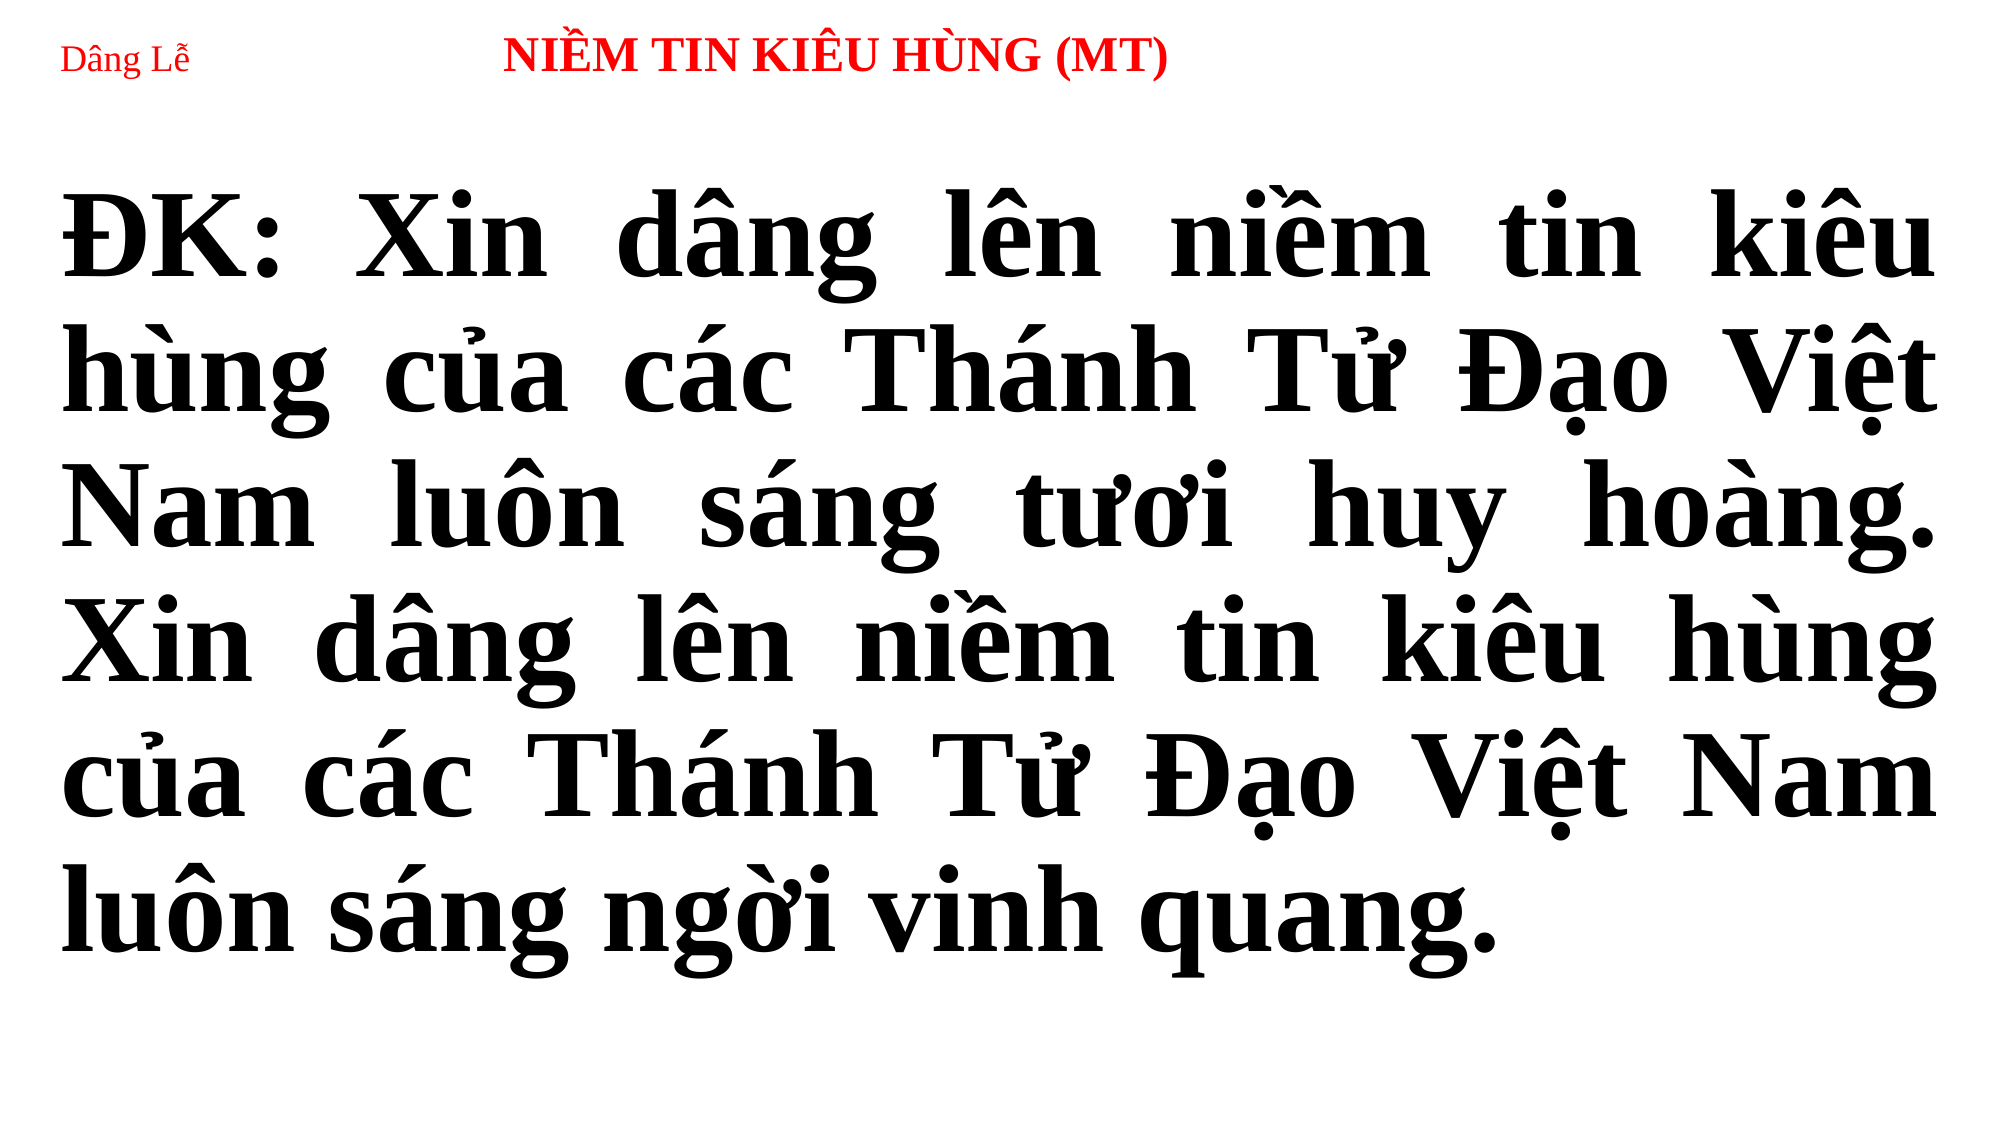

# Dâng Lễ                                 NIỀM TIN KIÊU HÙNG (MT)
ĐK: Xin dâng lên niềm tin kiêu hùng của các Thánh Tử Đạo Việt Nam luôn sáng tươi huy hoàng. Xin dâng lên niềm tin kiêu hùng của các Thánh Tử Đạo Việt Nam luôn sáng ngời vinh quang.